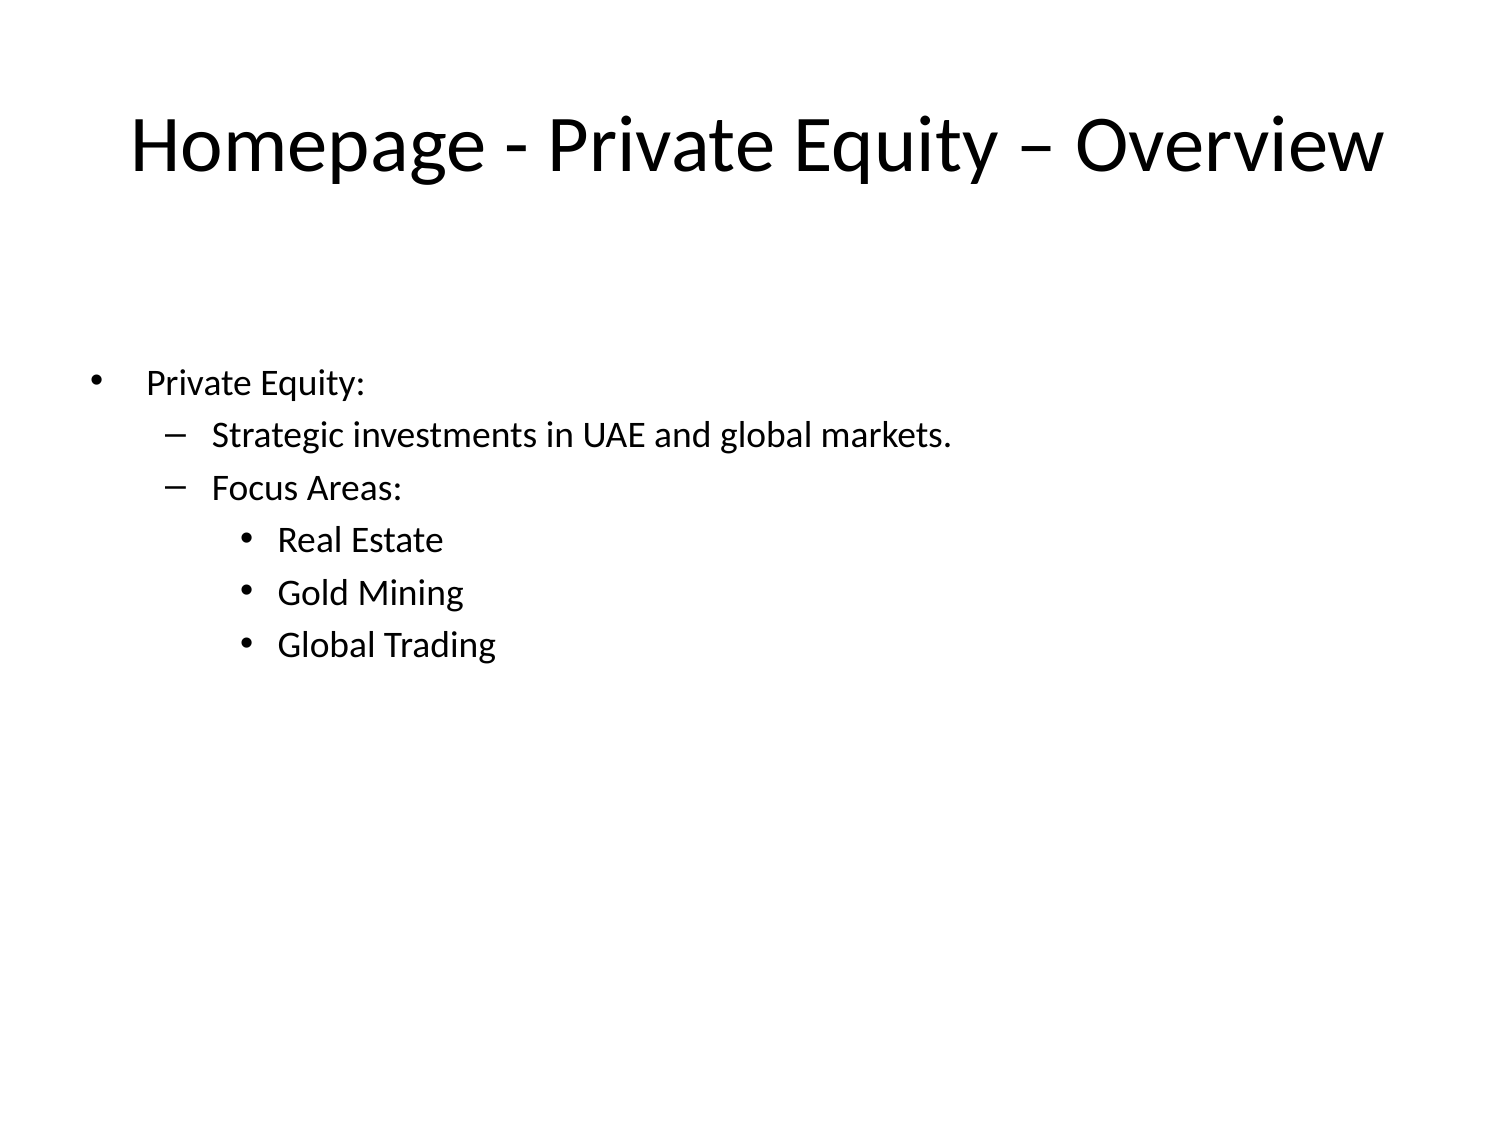

# Homepage - Private Equity – Overview

Private Equity:
Strategic investments in UAE and global markets.
Focus Areas:
Real Estate
Gold Mining
Global Trading